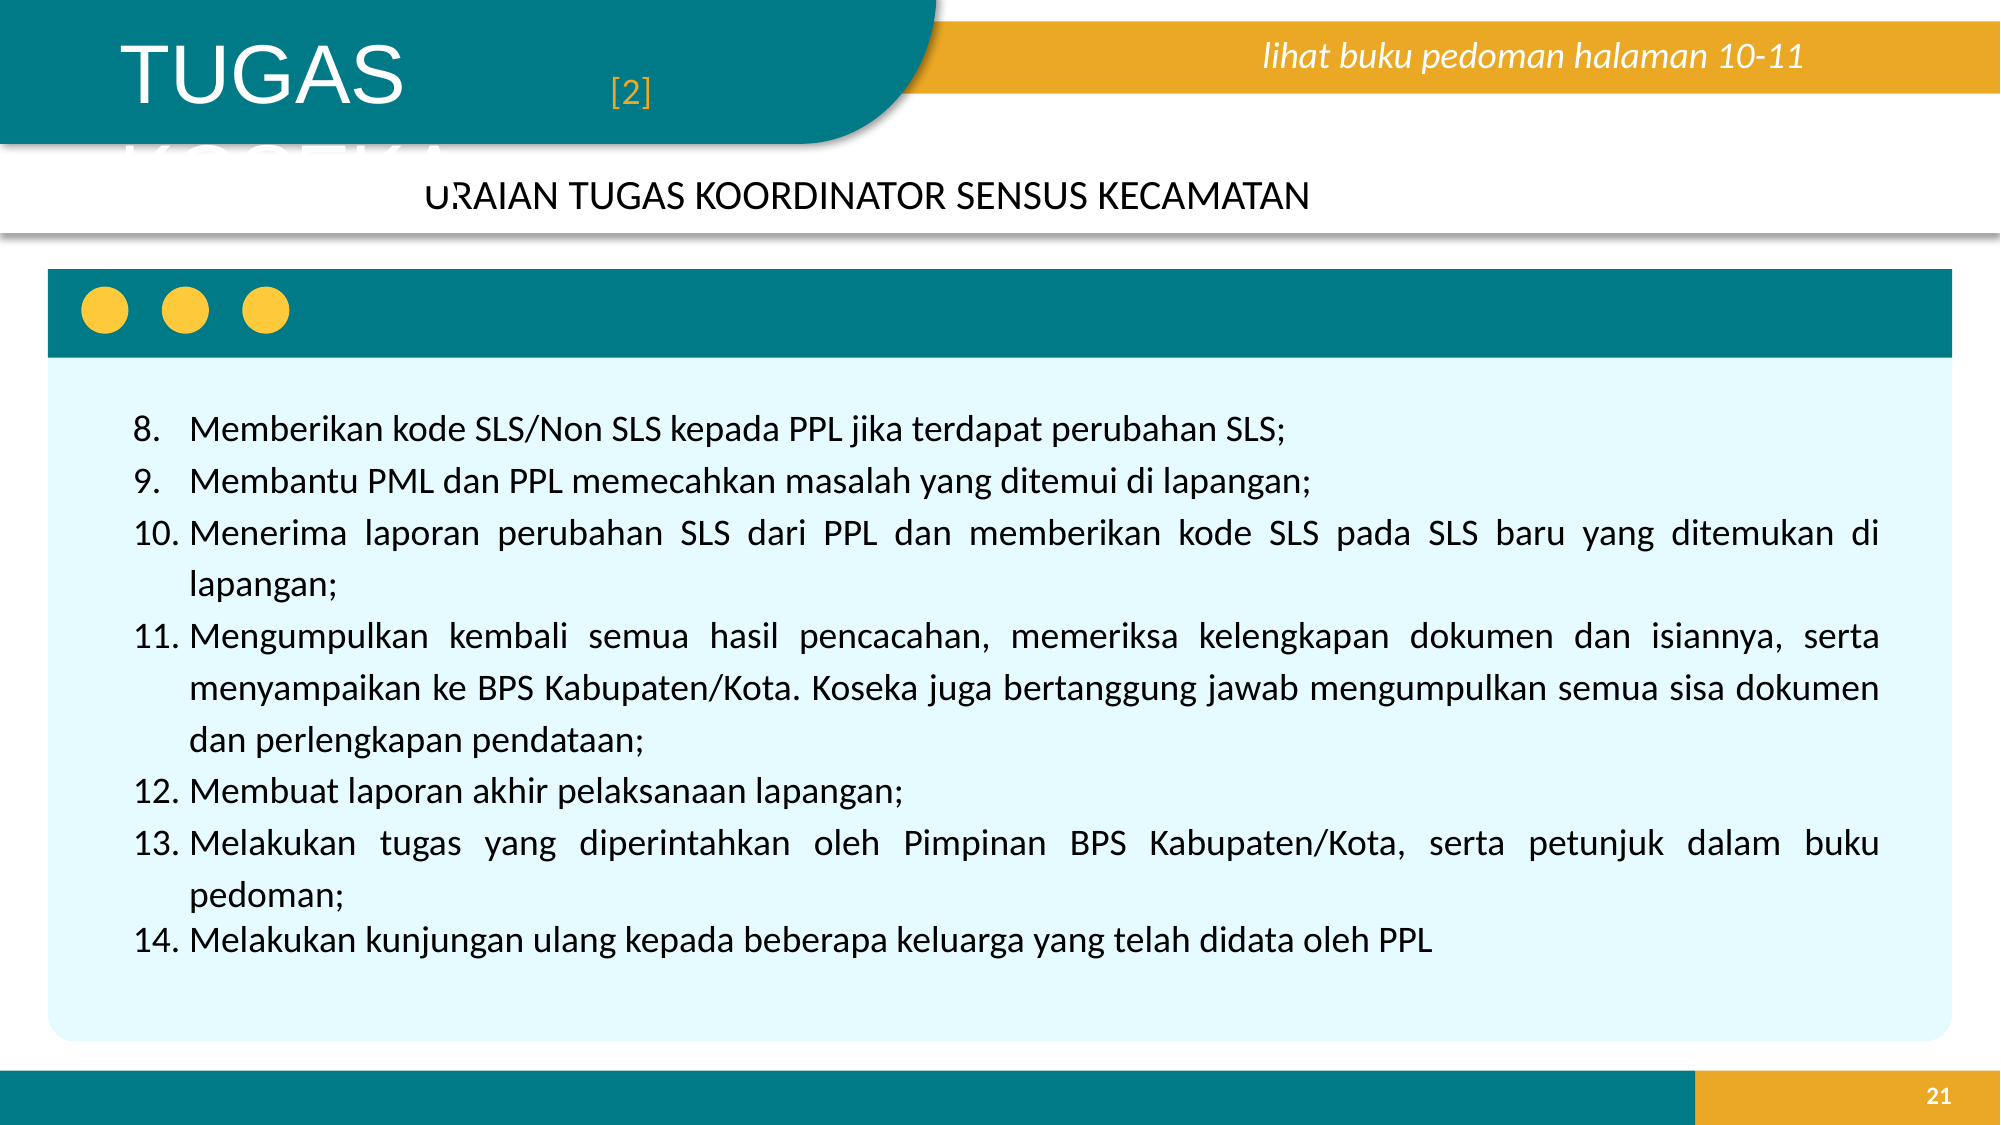

TUGAS KOSEKA

lihat buku pedoman halaman 10-11
[2]
URAIAN TUGAS KOORDINATOR SENSUS KECAMATAN

Memberikan kode SLS/Non SLS kepada PPL jika terdapat perubahan SLS;
Membantu PML dan PPL memecahkan masalah yang ditemui di lapangan;
Menerima laporan perubahan SLS dari PPL dan memberikan kode SLS pada SLS baru yang ditemukan di lapangan;
Mengumpulkan kembali semua hasil pencacahan, memeriksa kelengkapan dokumen dan isiannya, serta menyampaikan ke BPS Kabupaten/Kota. Koseka juga bertanggung jawab mengumpulkan semua sisa dokumen dan perlengkapan pendataan;
Membuat laporan akhir pelaksanaan lapangan;
Melakukan tugas yang diperintahkan oleh Pimpinan BPS Kabupaten/Kota, serta petunjuk dalam buku pedoman;
Melakukan kunjungan ulang kepada beberapa keluarga yang telah didata oleh PPL
21